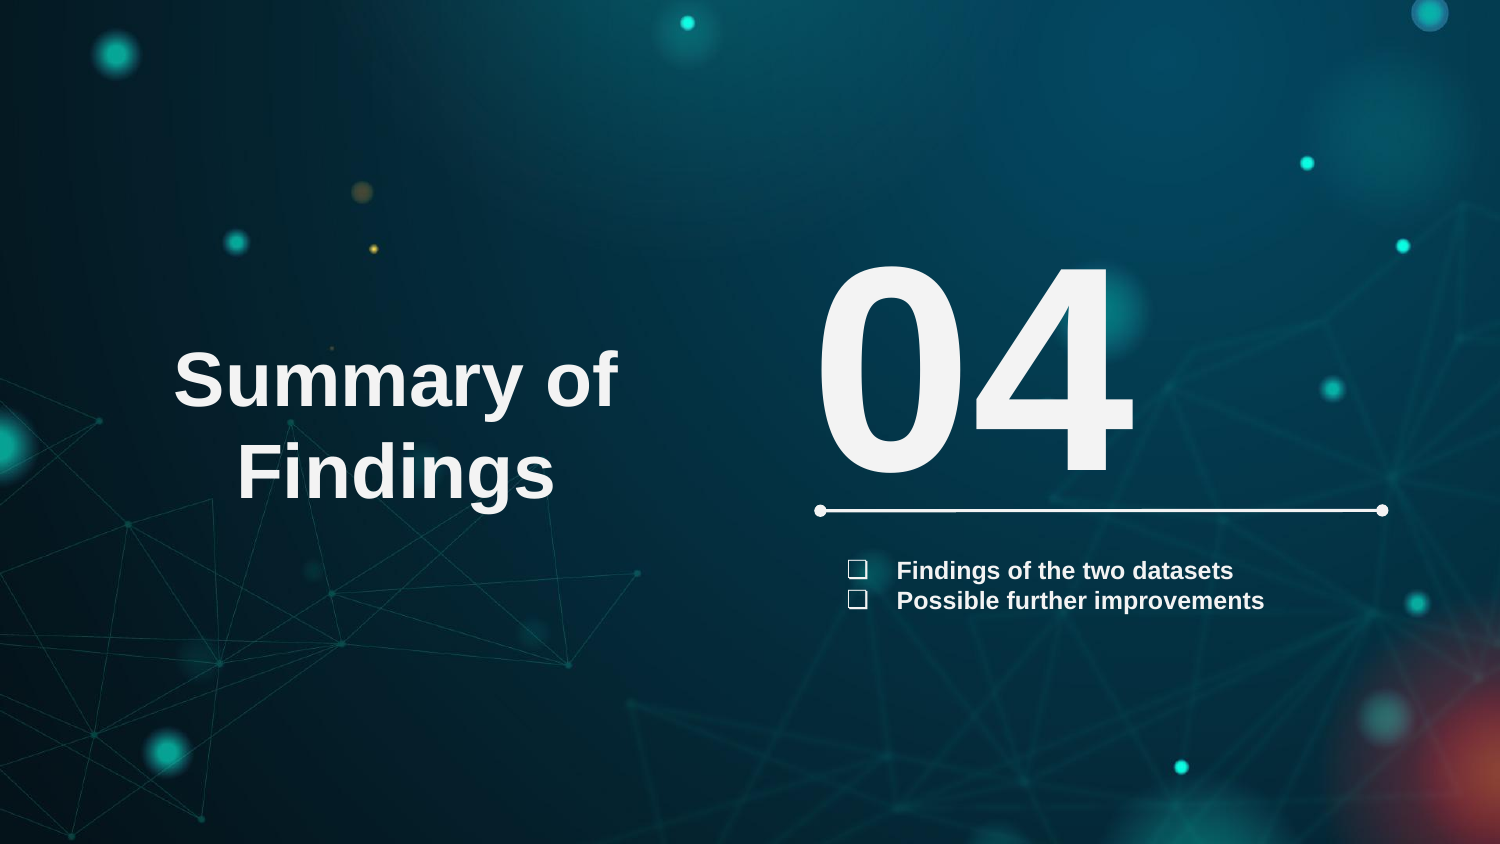

# Summary of Findings
04
Findings of the two datasets
Possible further improvements